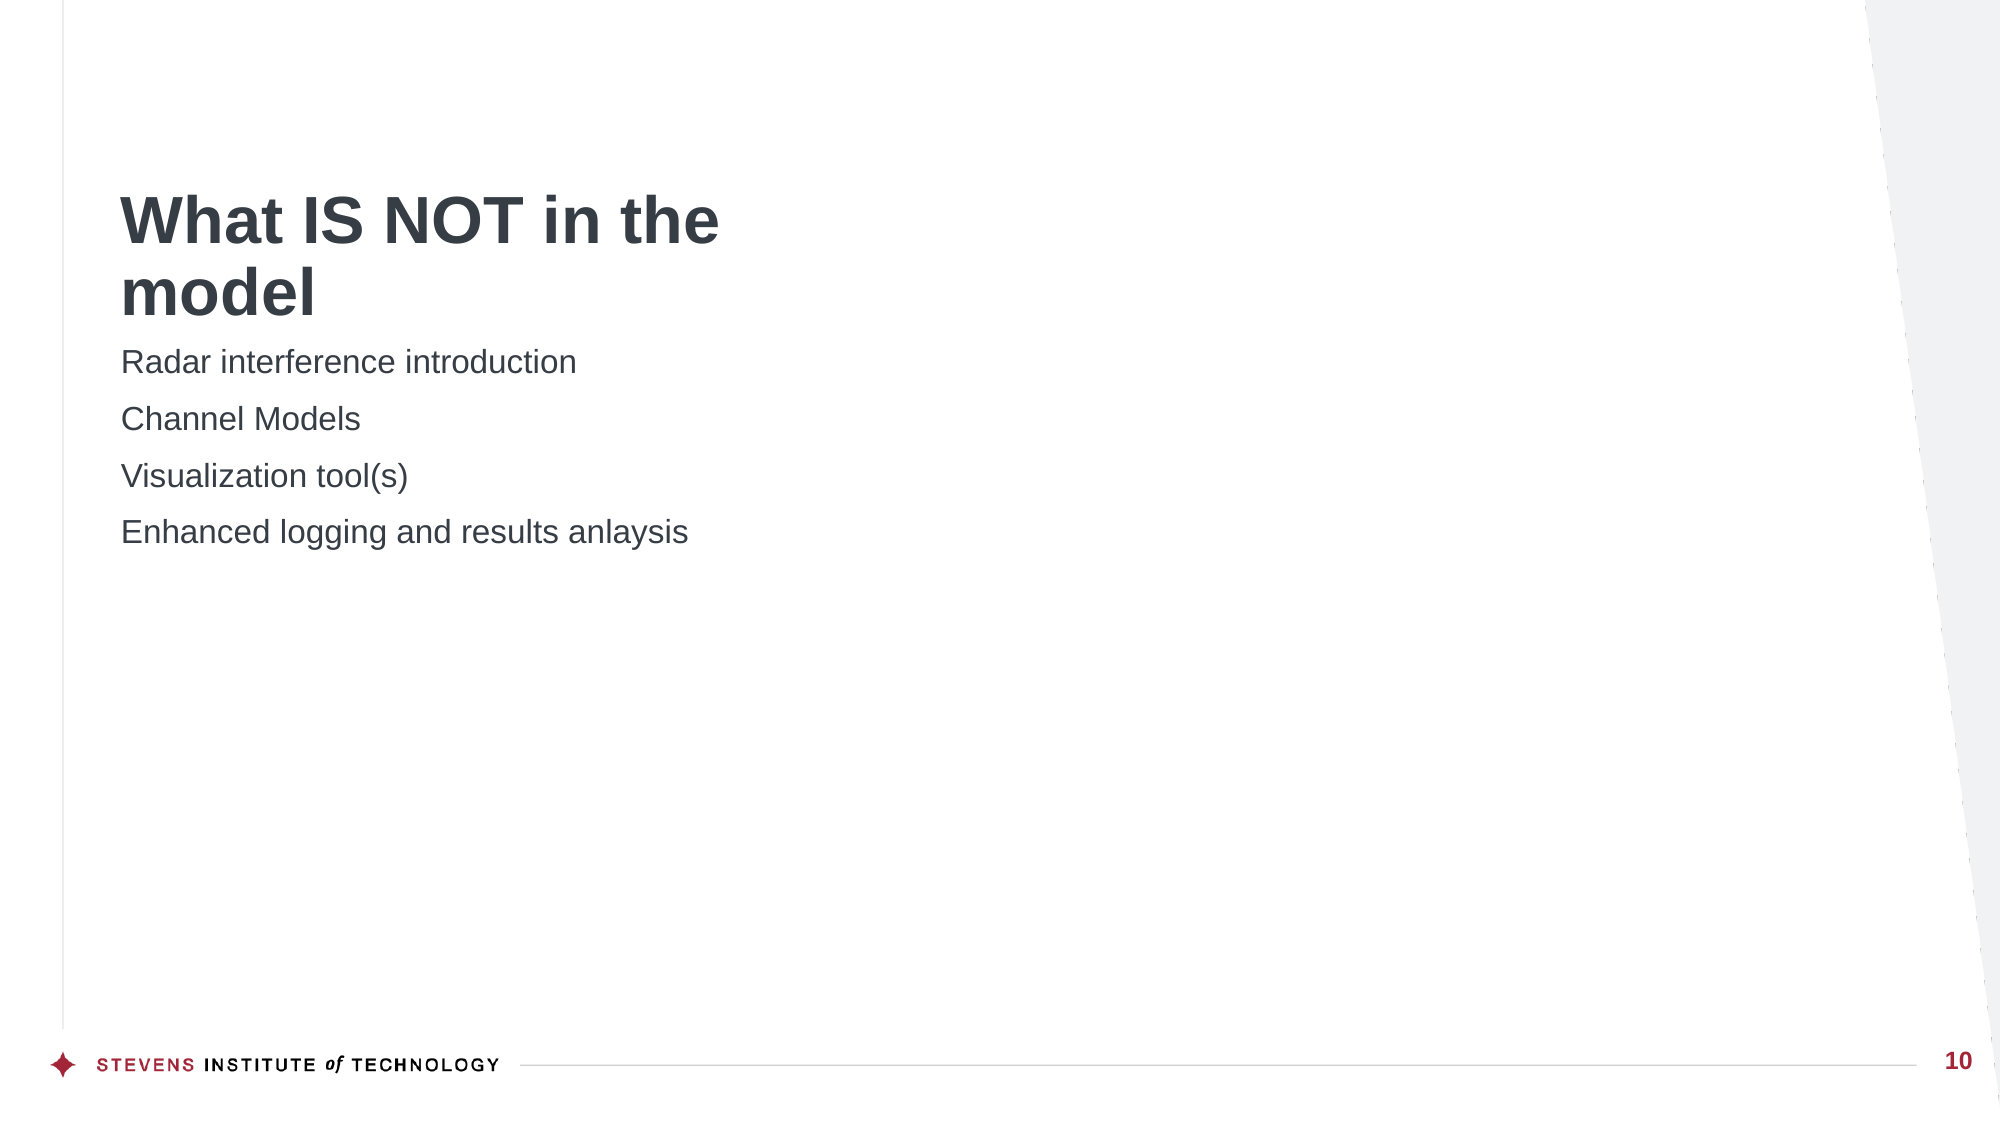

# What IS NOT in the model

Radar interference introduction
Channel Models
Visualization tool(s)
Enhanced logging and results anlaysis
10